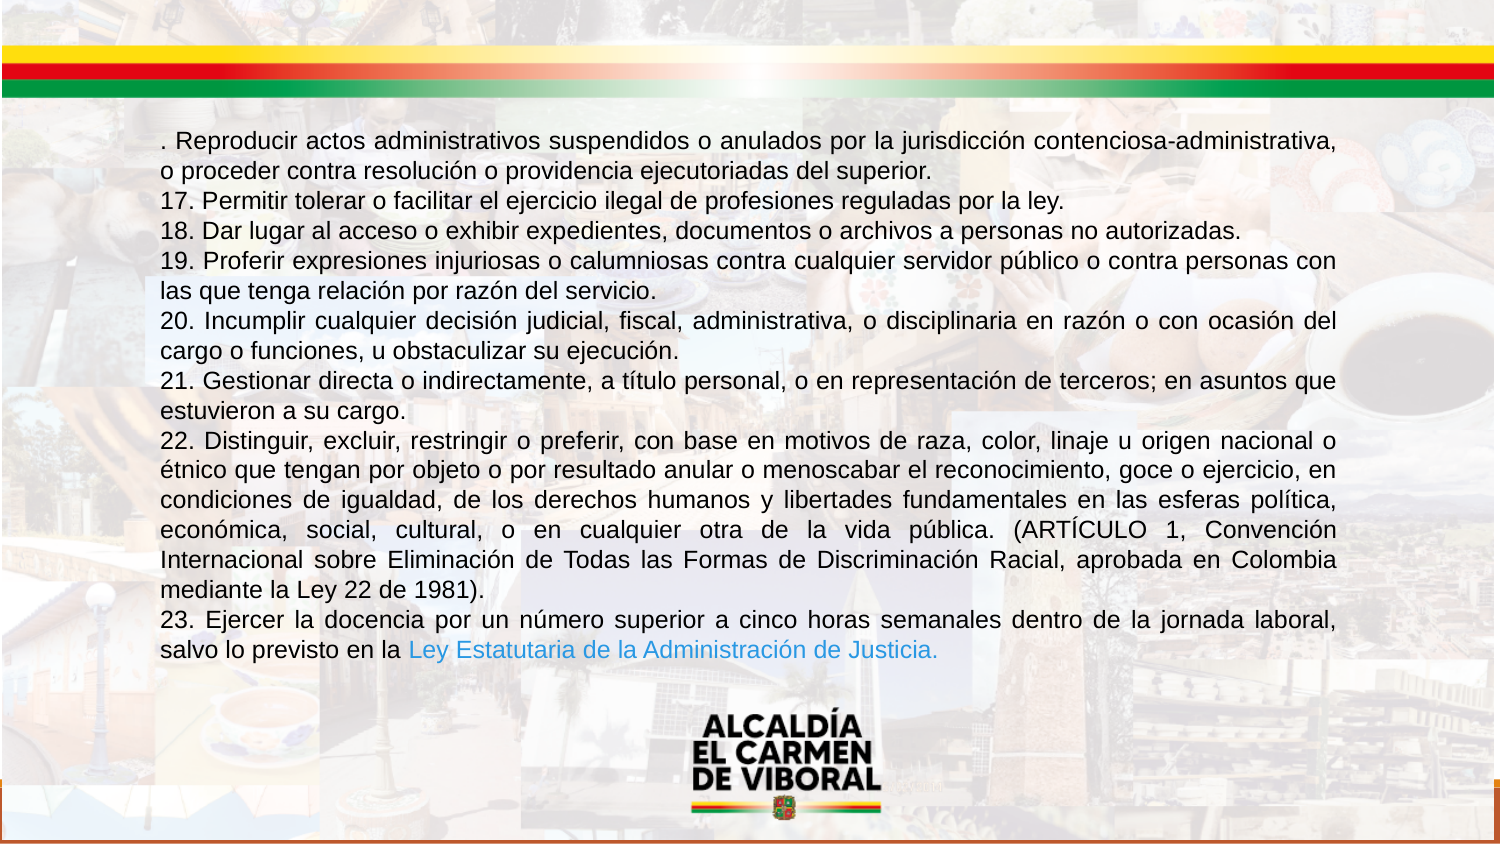

. Reproducir actos administrativos suspendidos o anulados por la jurisdicción contenciosa-administrativa, o proceder contra resolución o providencia ejecutoriadas del superior.
17. Permitir tolerar o facilitar el ejercicio ilegal de profesiones reguladas por la ley.
18. Dar lugar al acceso o exhibir expedientes, documentos o archivos a personas no autorizadas.
19. Proferir expresiones injuriosas o calumniosas contra cualquier servidor público o contra personas con las que tenga relación por razón del servicio.
20. Incumplir cualquier decisión judicial, fiscal, administrativa, o disciplinaria en razón o con ocasión del cargo o funciones, u obstaculizar su ejecución.
21. Gestionar directa o indirectamente, a título personal, o en representación de terceros; en asuntos que estuvieron a su cargo.
22. Distinguir, excluir, restringir o preferir, con base en motivos de raza, color, linaje u origen nacional o étnico que tengan por objeto o por resultado anular o menoscabar el reconocimiento, goce o ejercicio, en condiciones de igualdad, de los derechos humanos y libertades fundamentales en las esferas política, económica, social, cultural, o en cualquier otra de la vida pública. (ARTÍCULO 1, Convención Internacional sobre Eliminación de Todas las Formas de Discriminación Racial, aprobada en Colombia mediante la Ley 22 de 1981).
23. Ejercer la docencia por un número superior a cinco horas semanales dentro de la jornada laboral, salvo lo previsto en la Ley Estatutaria de la Administración de Justicia.